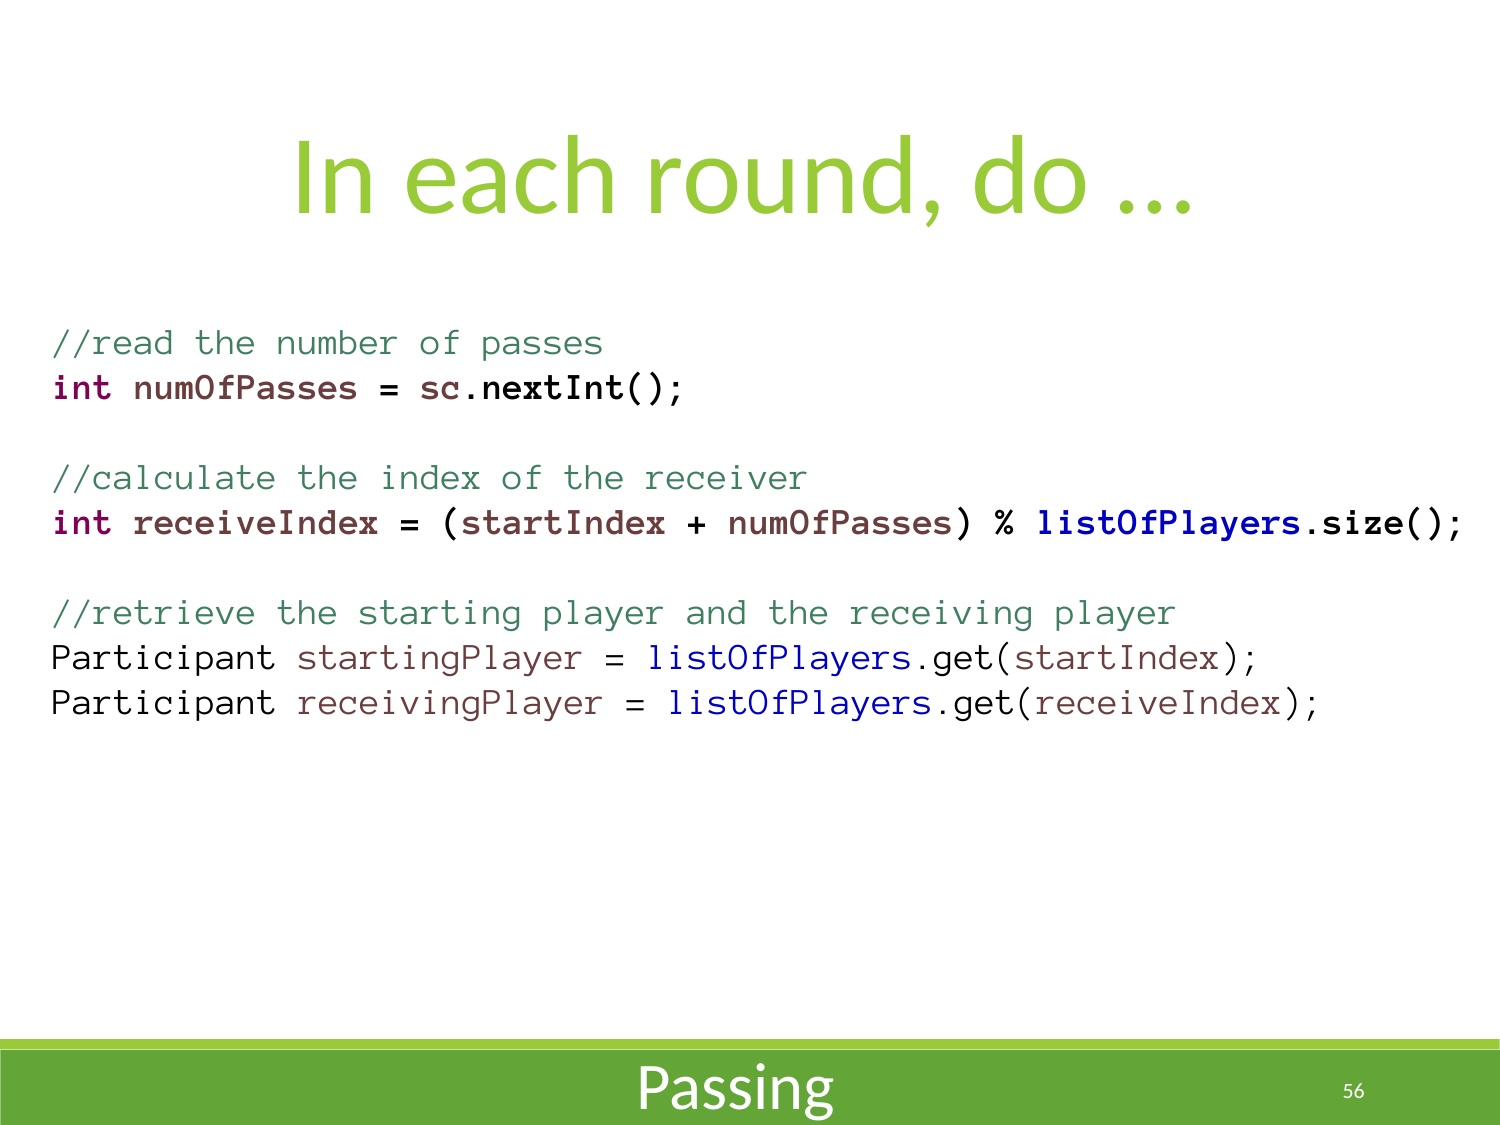

In each round, do …
//read the number of passes
int numOfPasses = sc.nextInt();

//calculate the index of the receiver
int receiveIndex = (startIndex + numOfPasses) % listOfPlayers.size();

//retrieve the starting player and the receiving player
Participant startingPlayer = listOfPlayers.get(startIndex);
Participant receivingPlayer = listOfPlayers.get(receiveIndex);
Passing
56